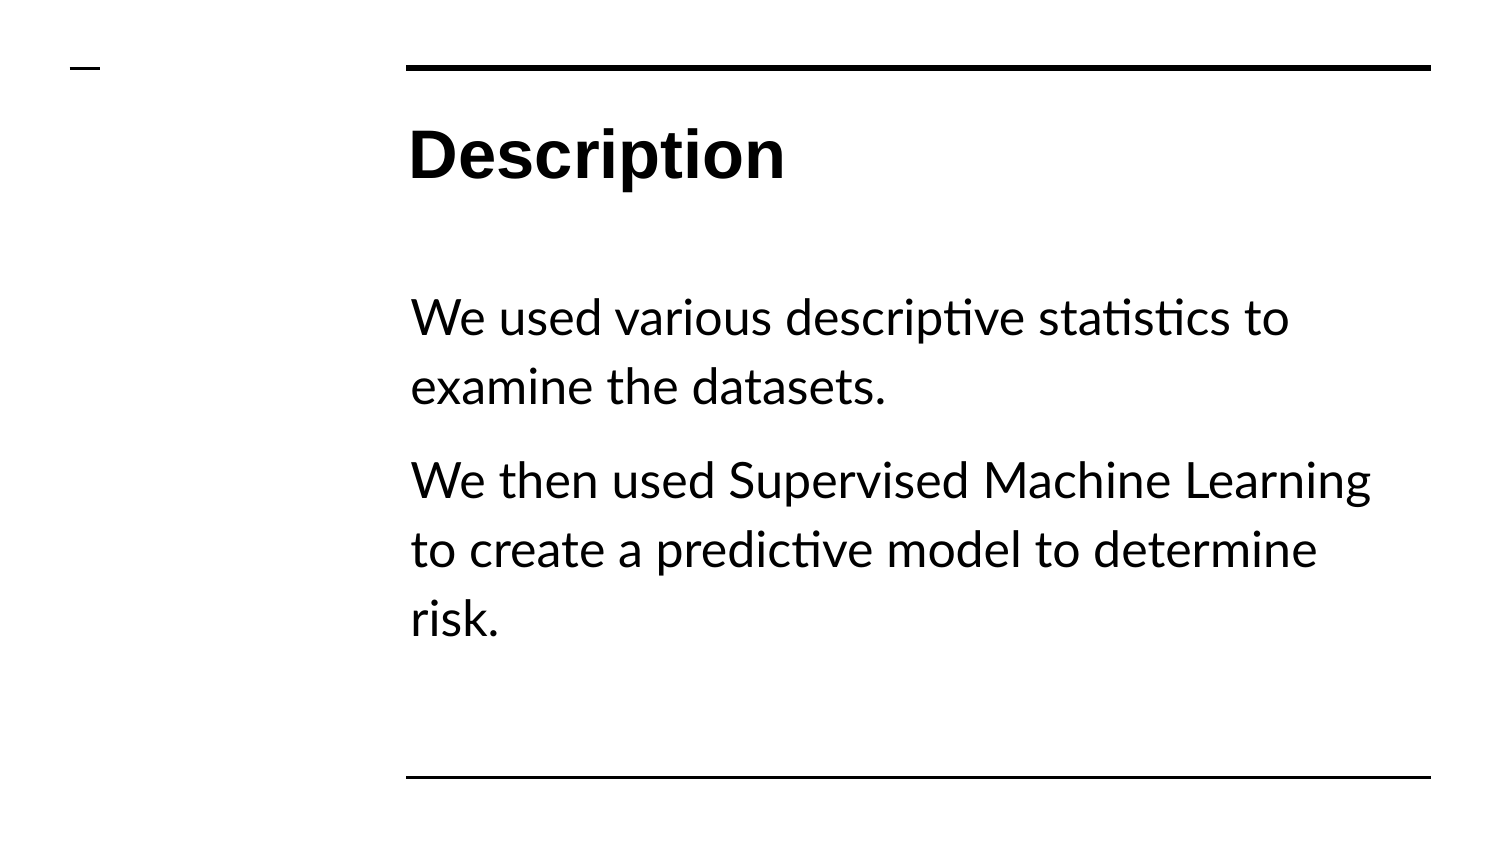

# Description
We used various descriptive statistics to examine the datasets.
We then used Supervised Machine Learning to create a predictive model to determine risk.